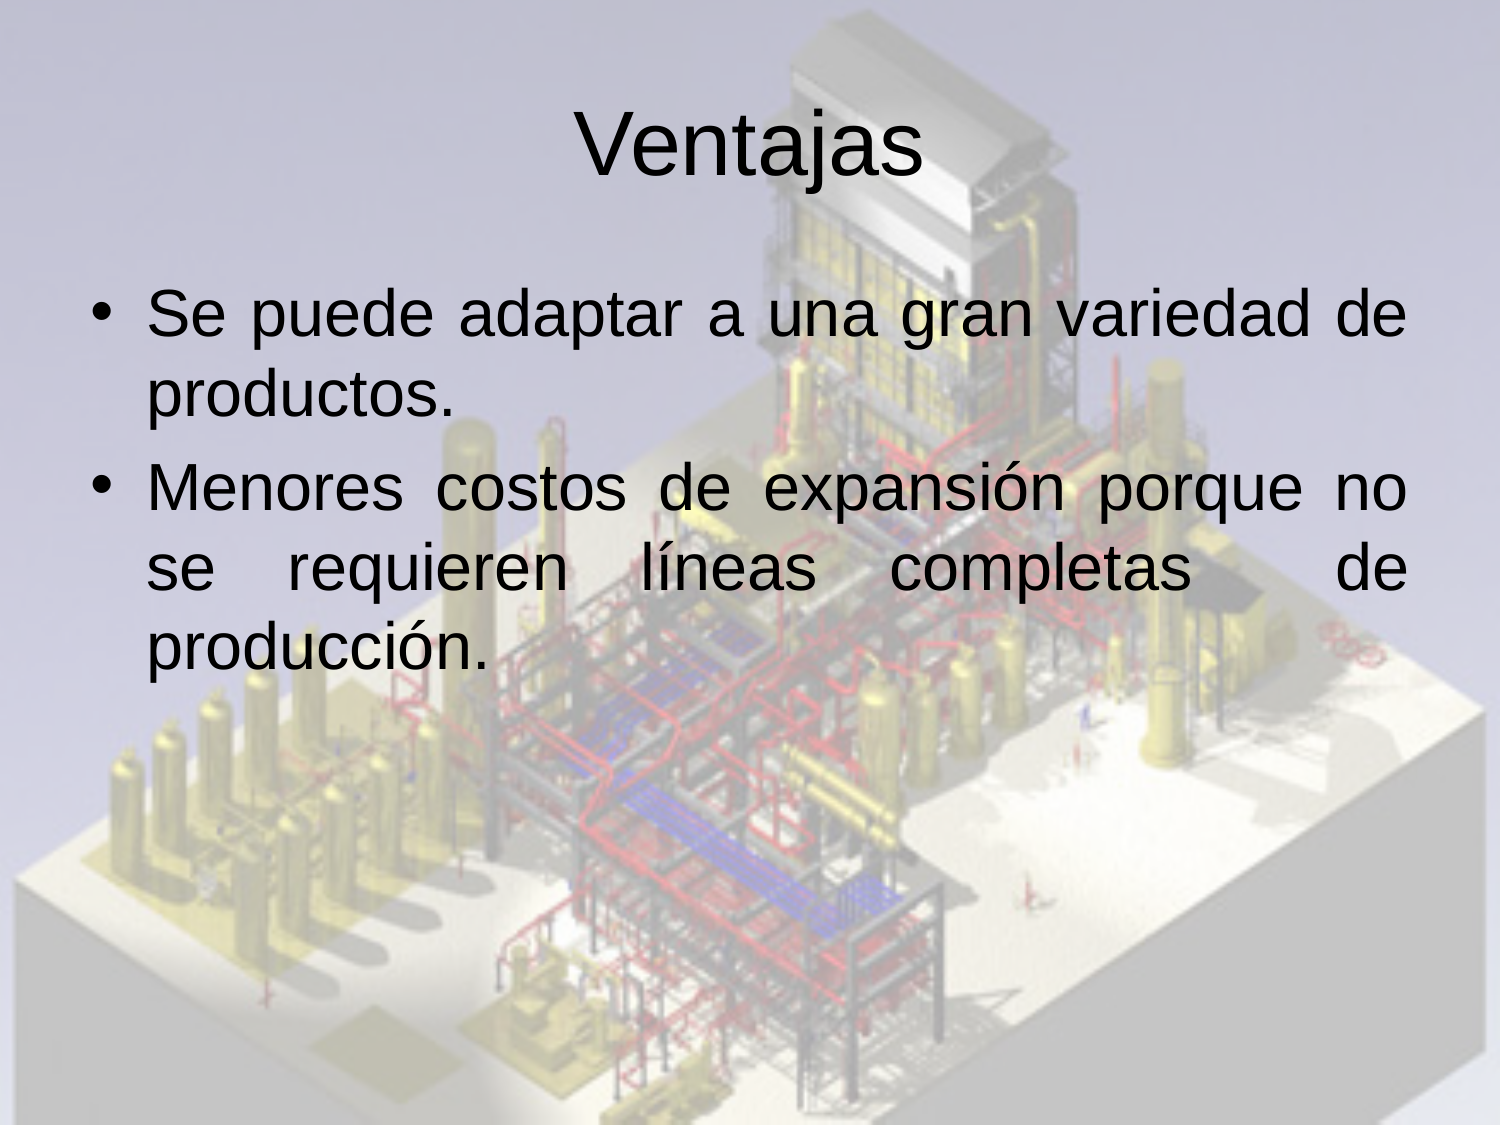

# Ventajas
Se puede adaptar a una gran variedad de productos.
Menores costos de expansión porque no se requieren líneas completas  de producción.